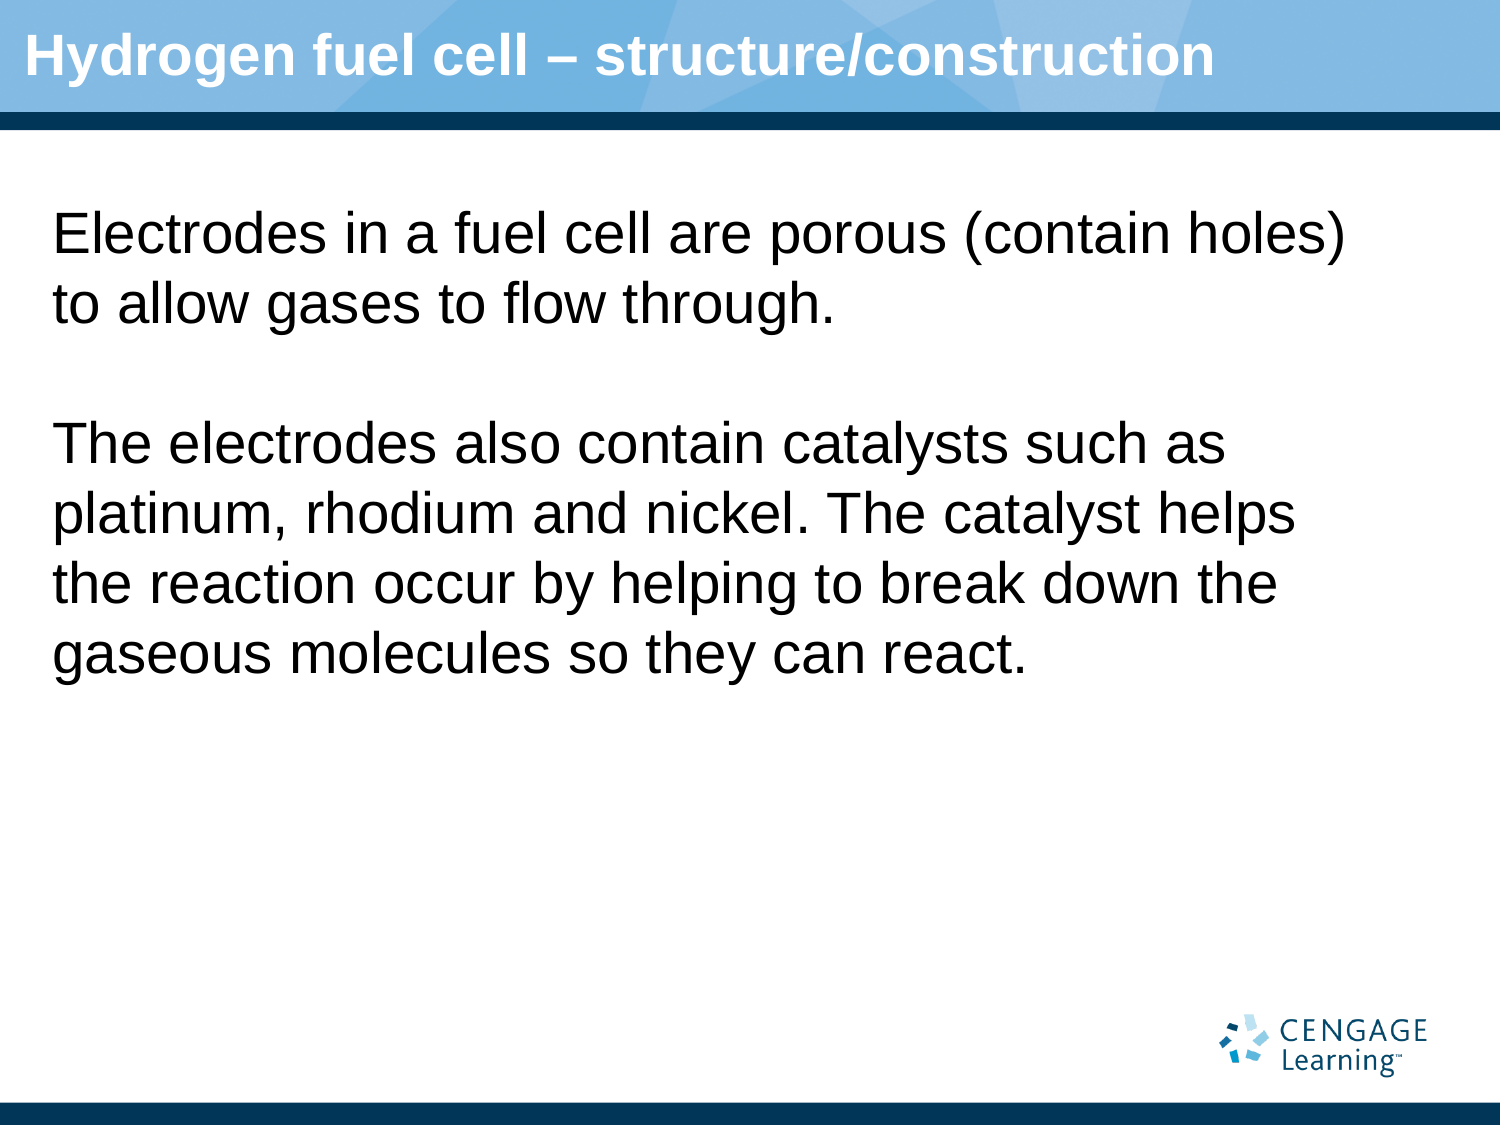

# Hydrogen fuel cell – structure/construction
Electrodes in a fuel cell are porous (contain holes) to allow gases to flow through.

The electrodes also contain catalysts such as platinum, rhodium and nickel. The catalyst helps the reaction occur by helping to break down the gaseous molecules so they can react.